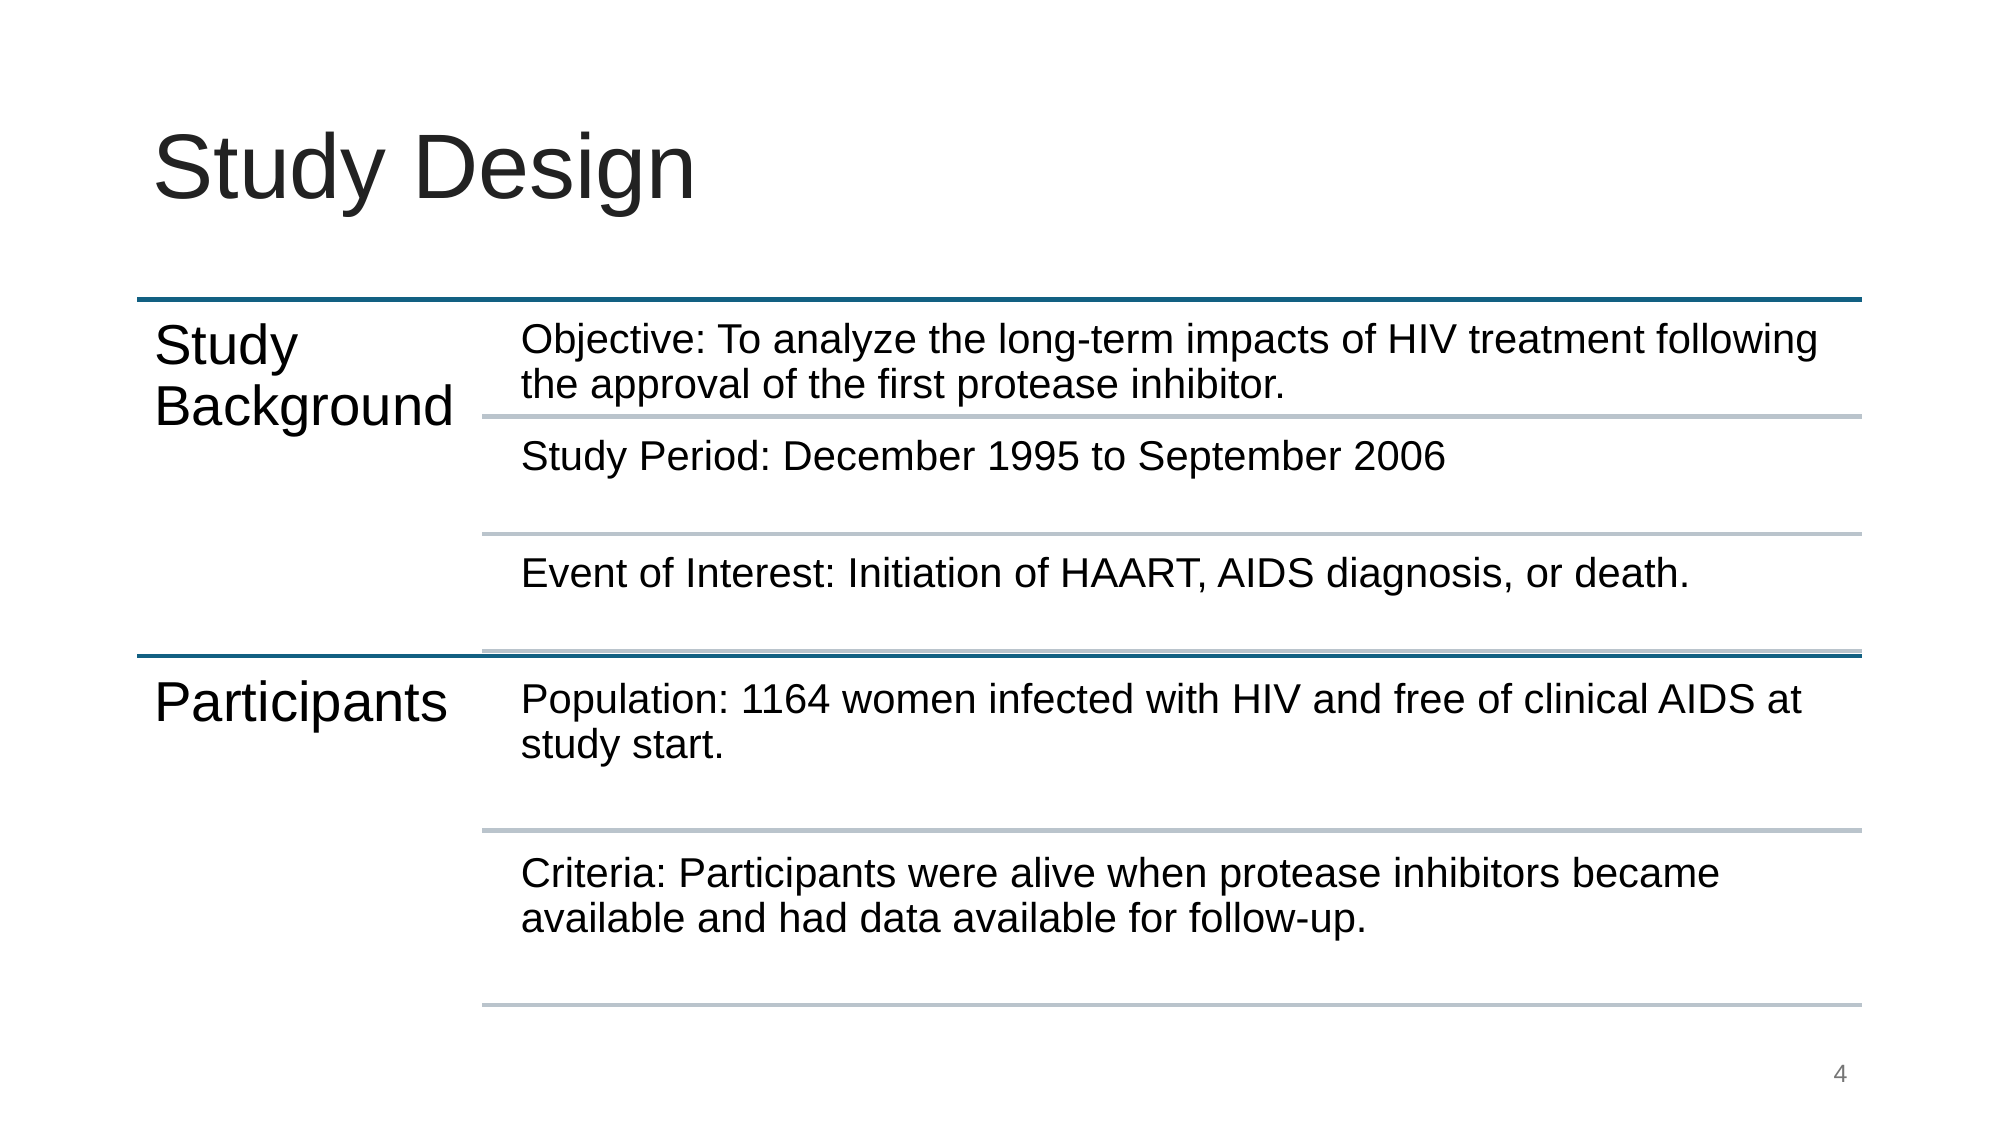

# Study Design

Study Background

Objective: To analyze the long-term impacts of HIV treatment following the approval of the first protease inhibitor.

Study Period: December 1995 to September 2006

Event of Interest: Initiation of HAART, AIDS diagnosis, or death.

Participants

Population: 1164 women infected with HIV and free of clinical AIDS at study start.

Criteria: Participants were alive when protease inhibitors became available and had data available for follow-up.
4